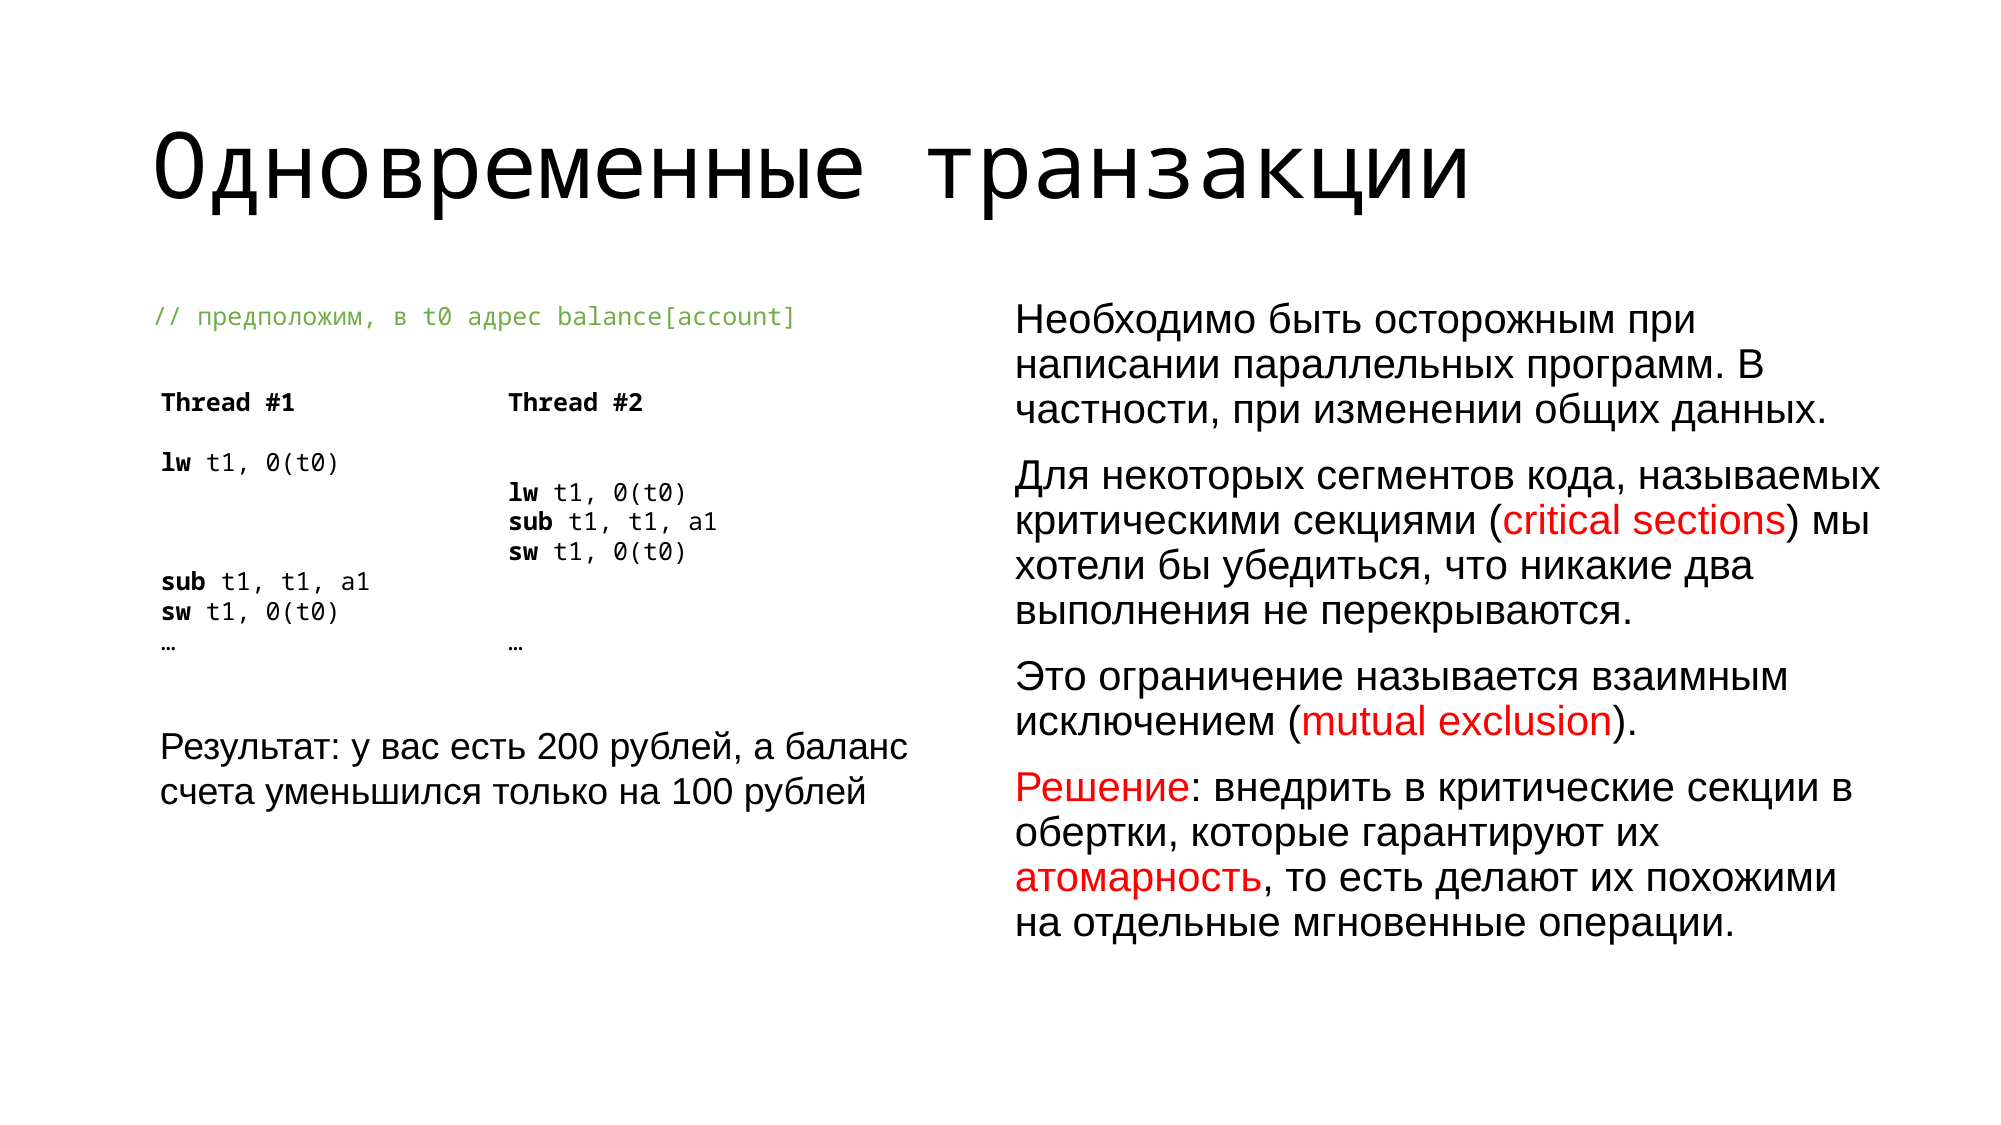

# Одновременные транзакции
Необходимо быть осторожным при написании параллельных программ. В частности, при изменении общих данных.
Для некоторых сегментов кода, называемых критическими секциями (critical sections) мы хотели бы убедиться, что никакие два выполнения не перекрываются.
Это ограничение называется взаимным исключением (mutual exclusion).
Решение: внедрить в критические секции в обертки, которые гарантируют их атомарность, то есть делают их похожими на отдельные мгновенные операции.
// предположим, в t0 адрес balance[account]
Thread #1

lw t1, 0(t0)

sub t1, t1, a1
sw t1, 0(t0)
…
Thread #2

lw t1, 0(t0)
sub t1, t1, a1
sw t1, 0(t0)

…
Результат: у вас есть 200 рублей, а баланс счета уменьшился только на 100 рублей